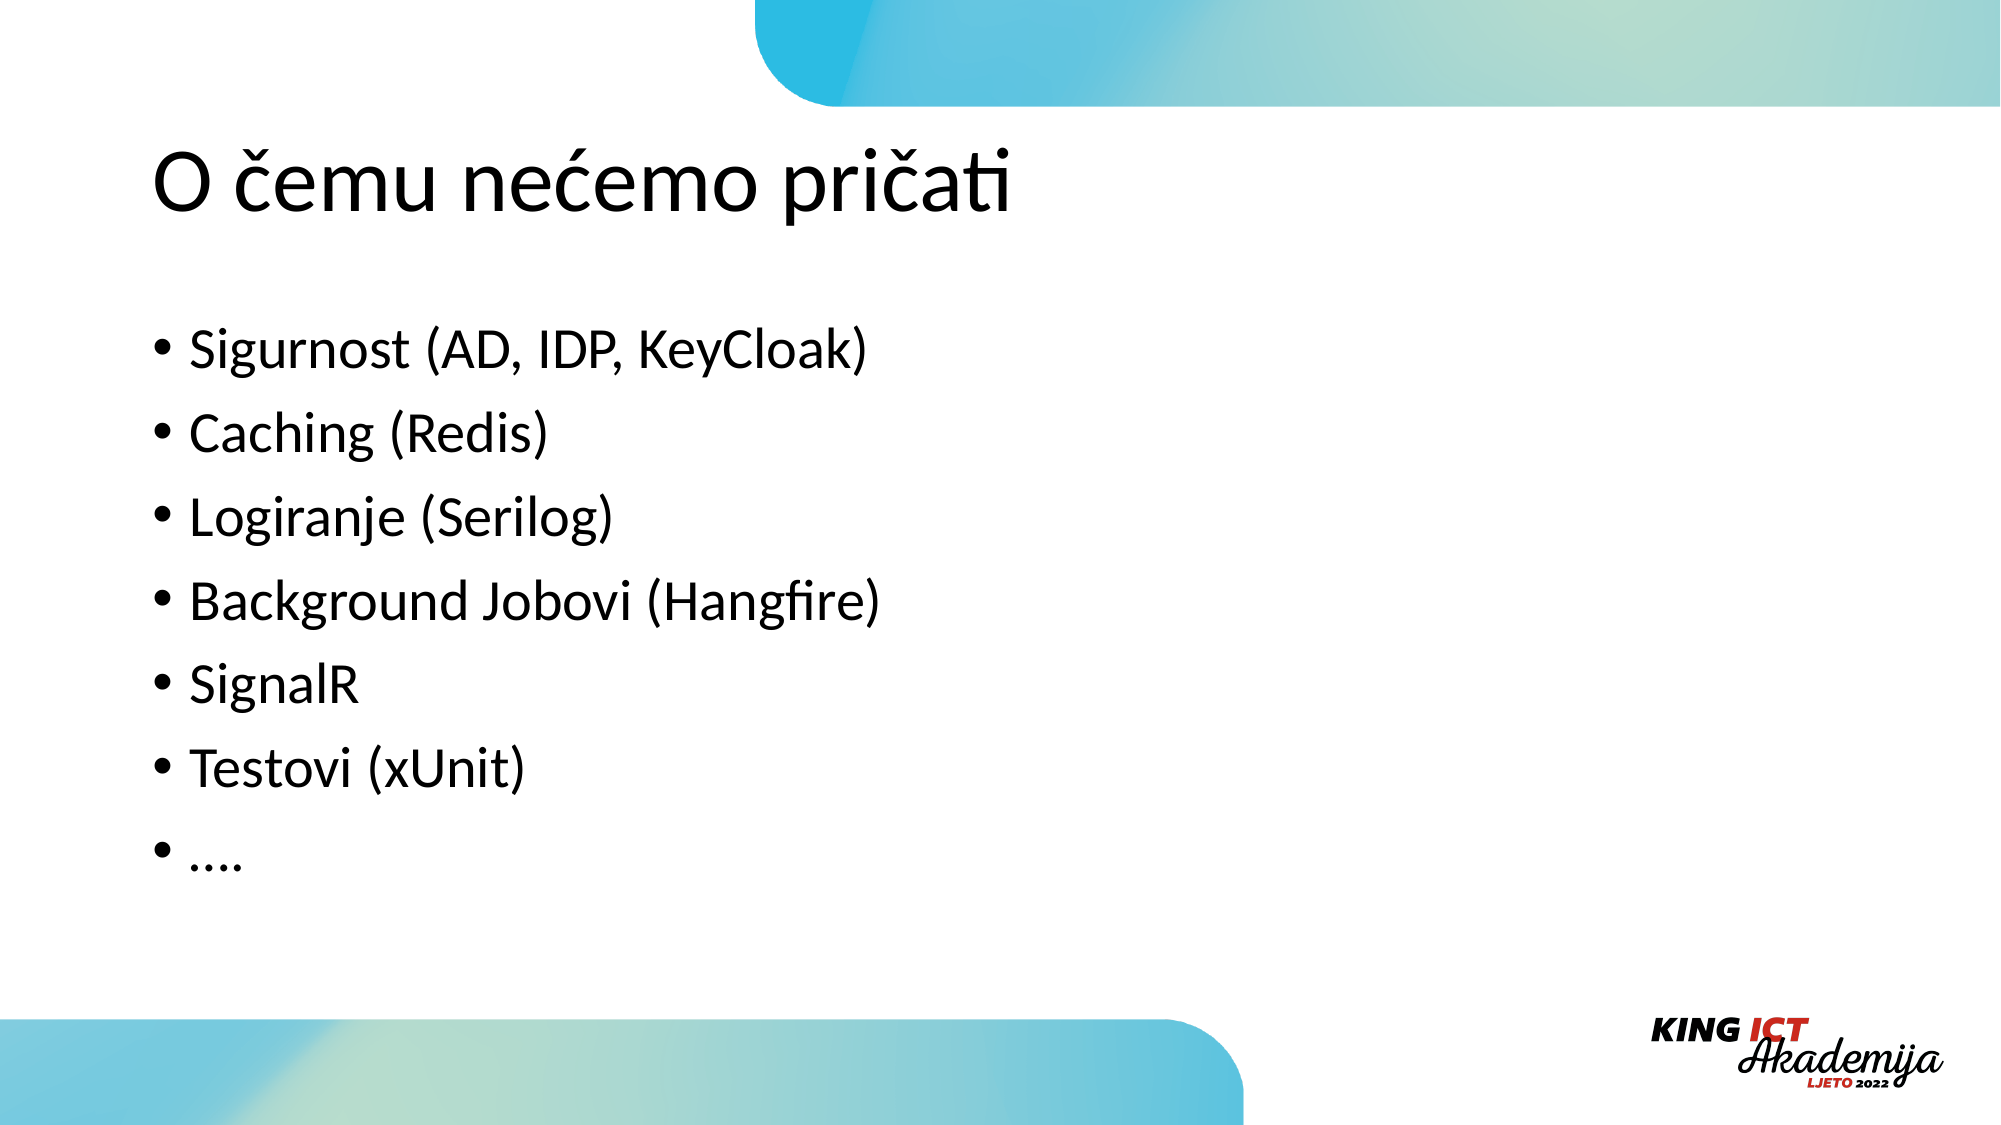

# O čemu nećemo pričati
Sigurnost (AD, IDP, KeyCloak)
Caching (Redis)
Logiranje (Serilog)
Background Jobovi (Hangfire)
SignalR
Testovi (xUnit)
….